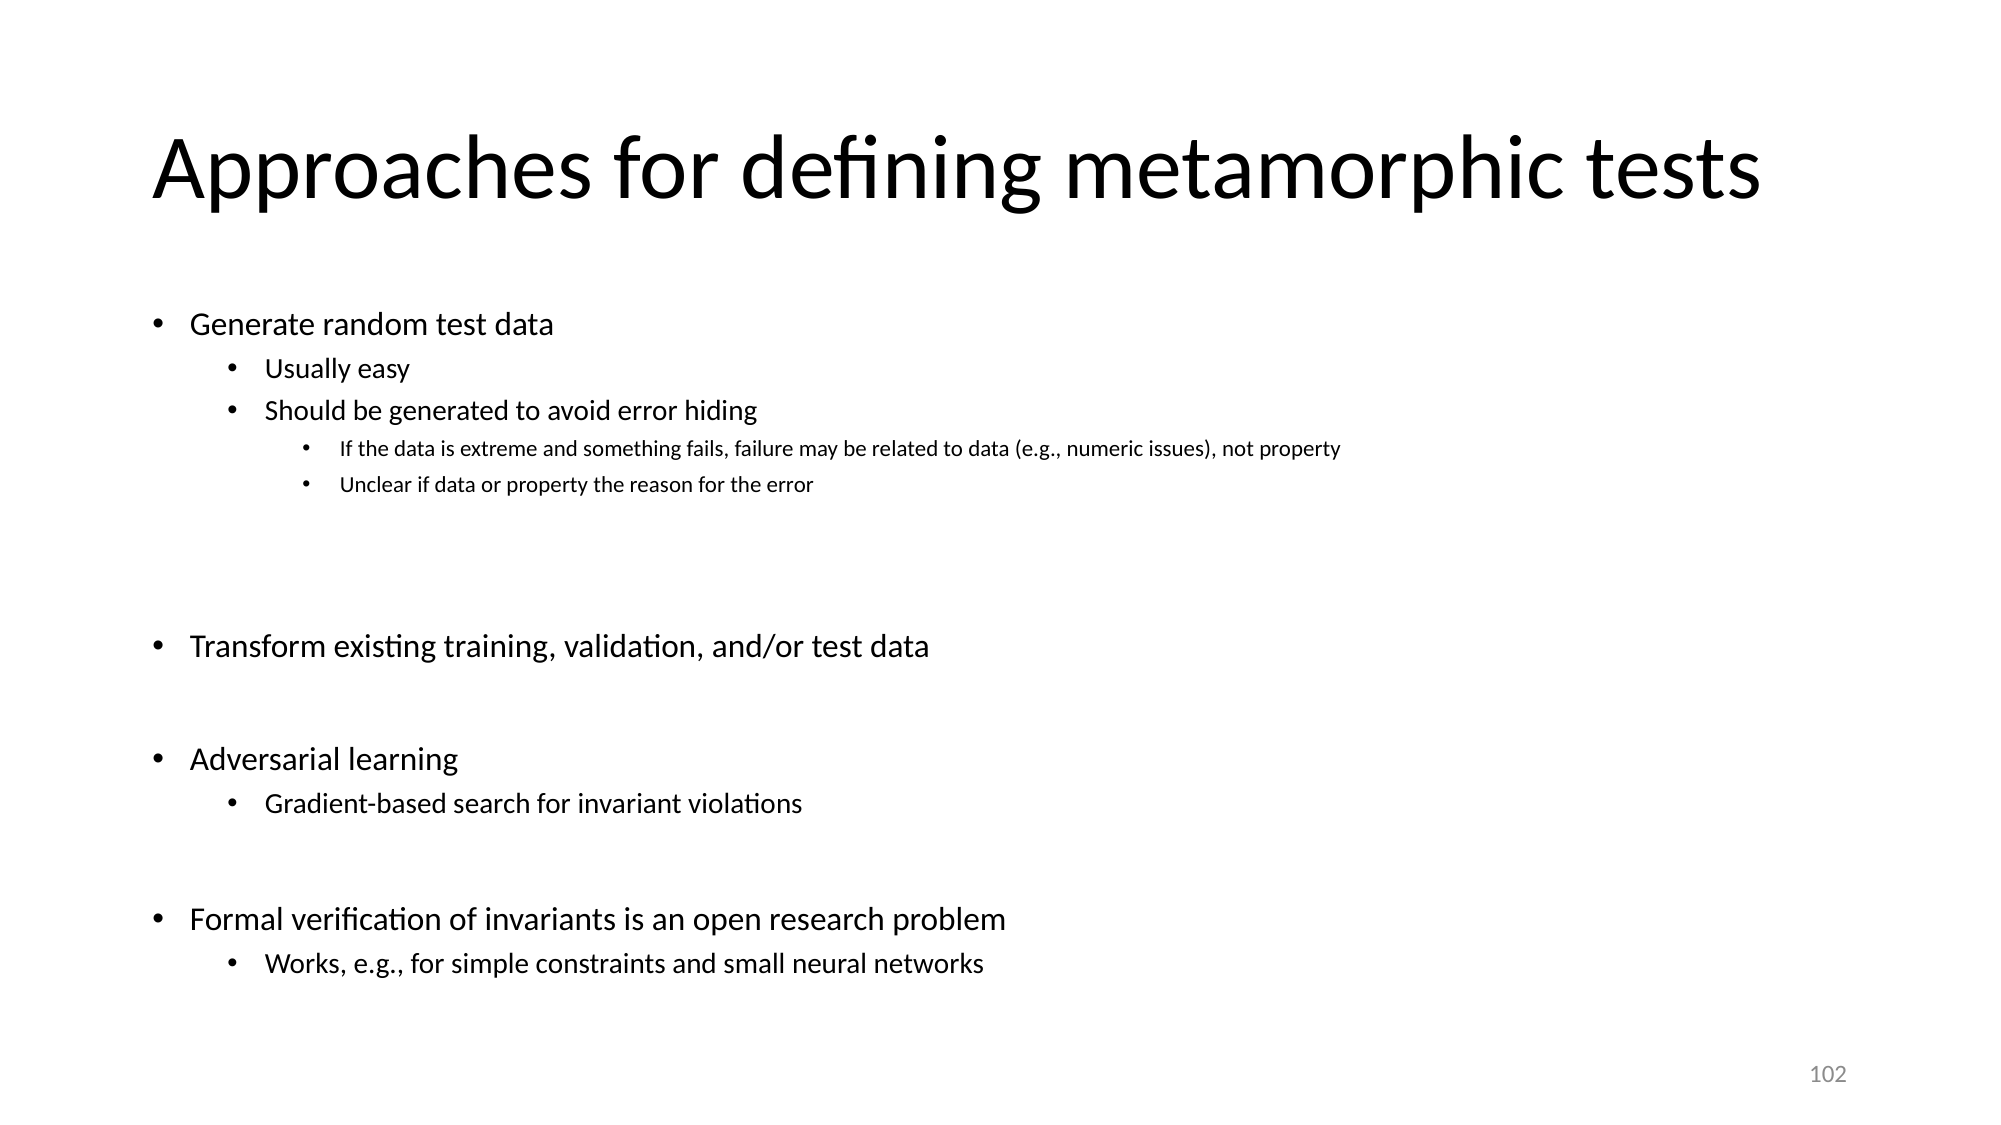

# Approaches for defining metamorphic tests
Generate random test data
Usually easy
Should be generated to avoid error hiding
If the data is extreme and something fails, failure may be related to data (e.g., numeric issues), not property
Unclear if data or property the reason for the error

Transform existing training, validation, and/or test data

Adversarial learning
Gradient-based search for invariant violations

Formal verification of invariants is an open research problem
Works, e.g., for simple constraints and small neural networks

102